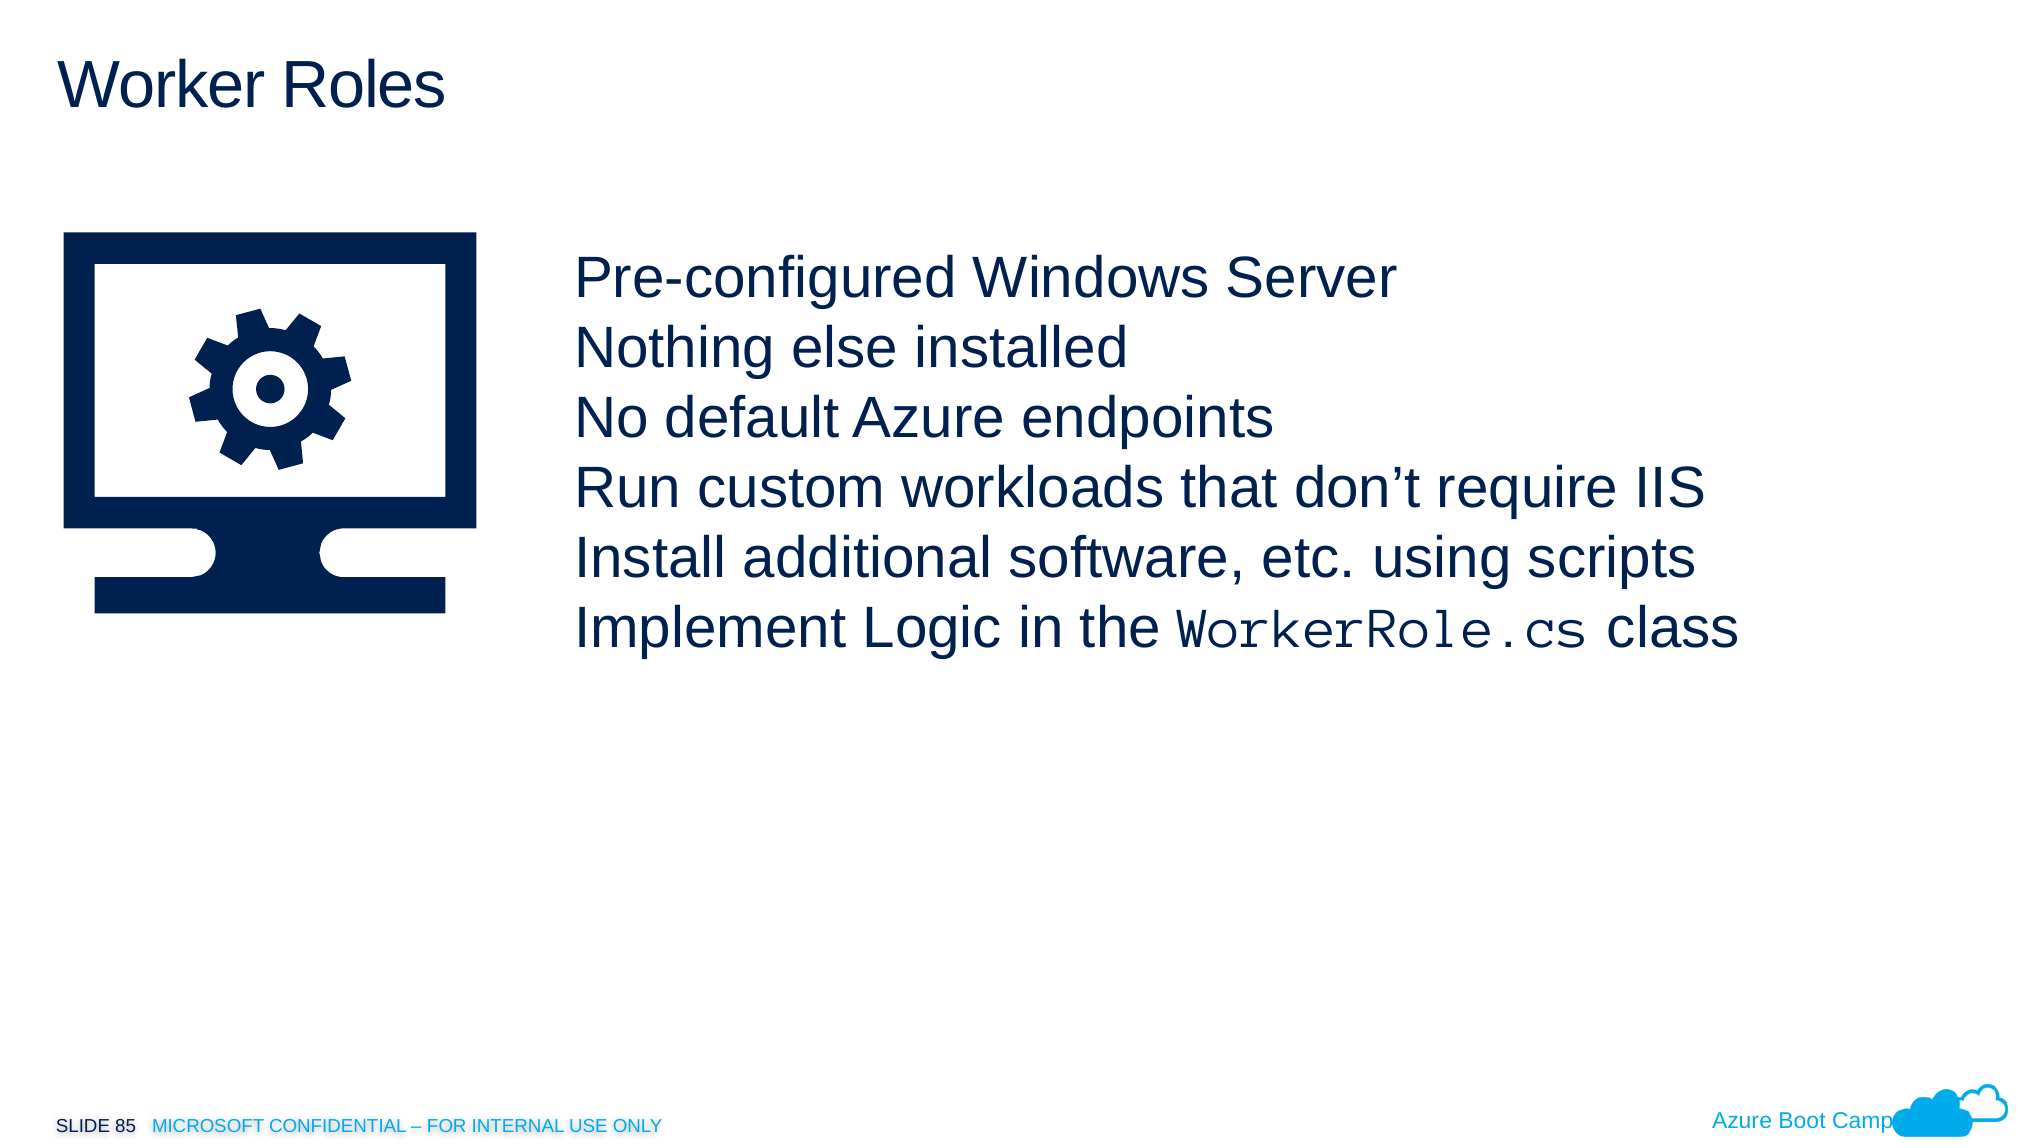

# Worker Roles

Pre-configured Windows Server
Nothing else installed
No default Azure endpoints
Run custom workloads that don’t require IIS
Install additional software, etc. using scripts
Implement Logic in the WorkerRole.cs class